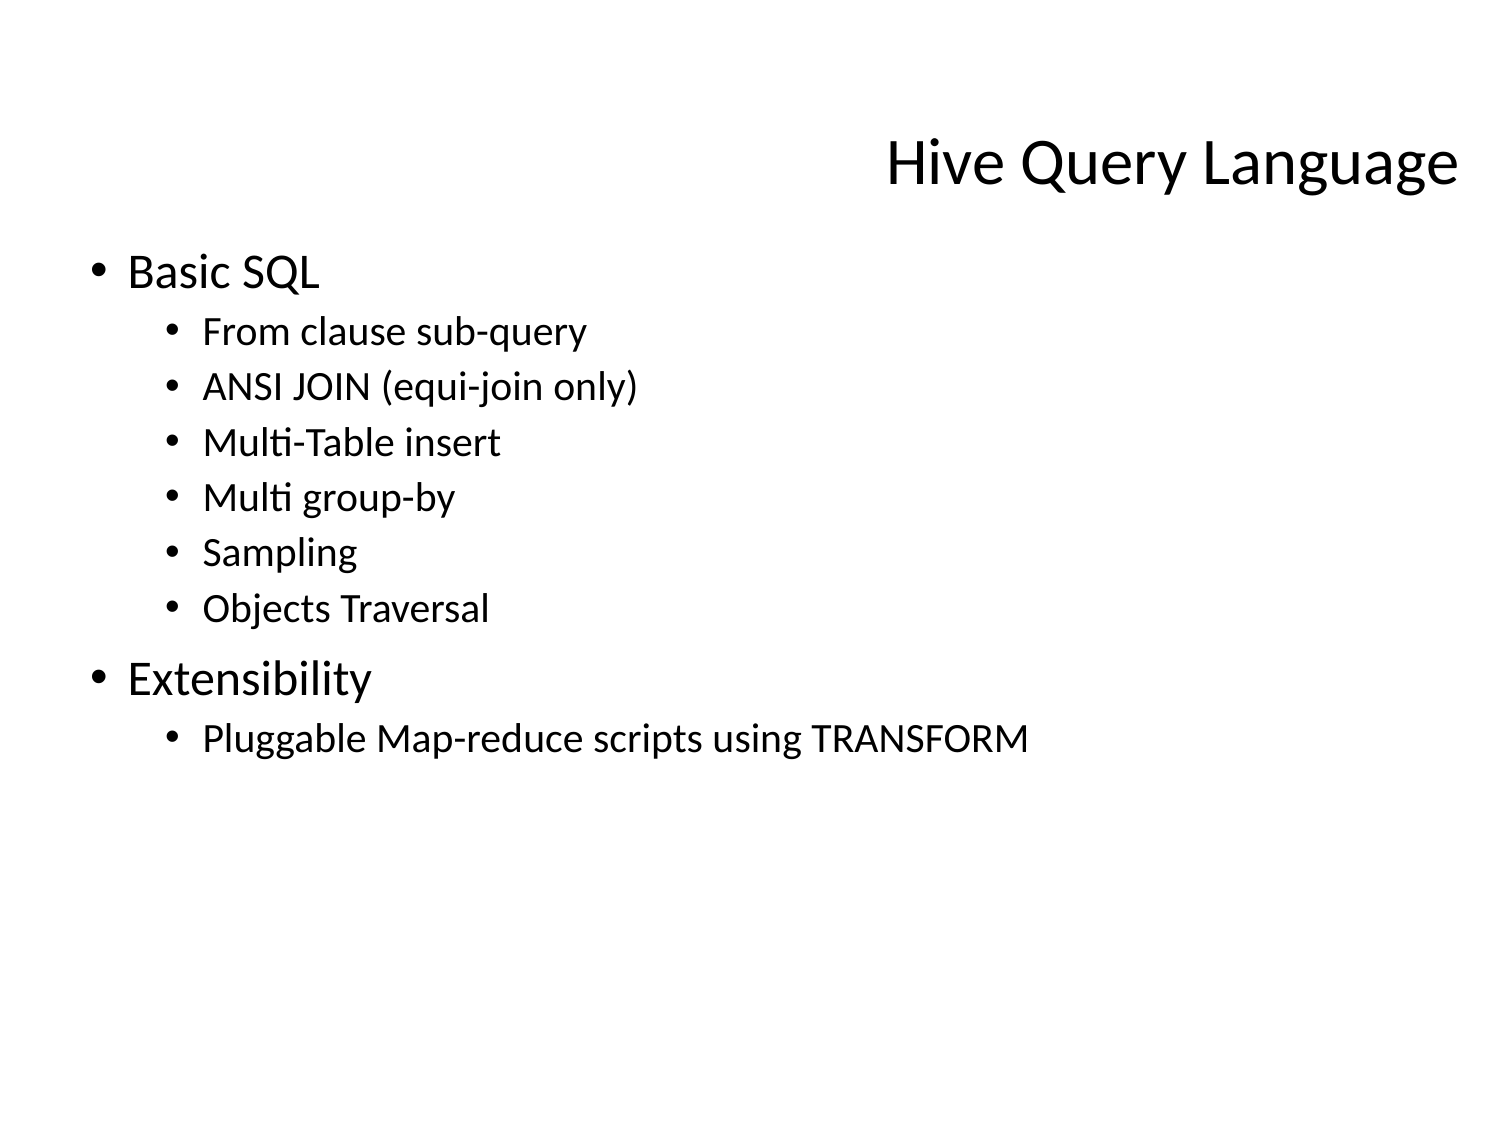

# Hive Query Language
Basic SQL
From clause sub-query
ANSI JOIN (equi-join only)
Multi-Table insert
Multi group-by
Sampling
Objects Traversal
Extensibility
Pluggable Map-reduce scripts using TRANSFORM